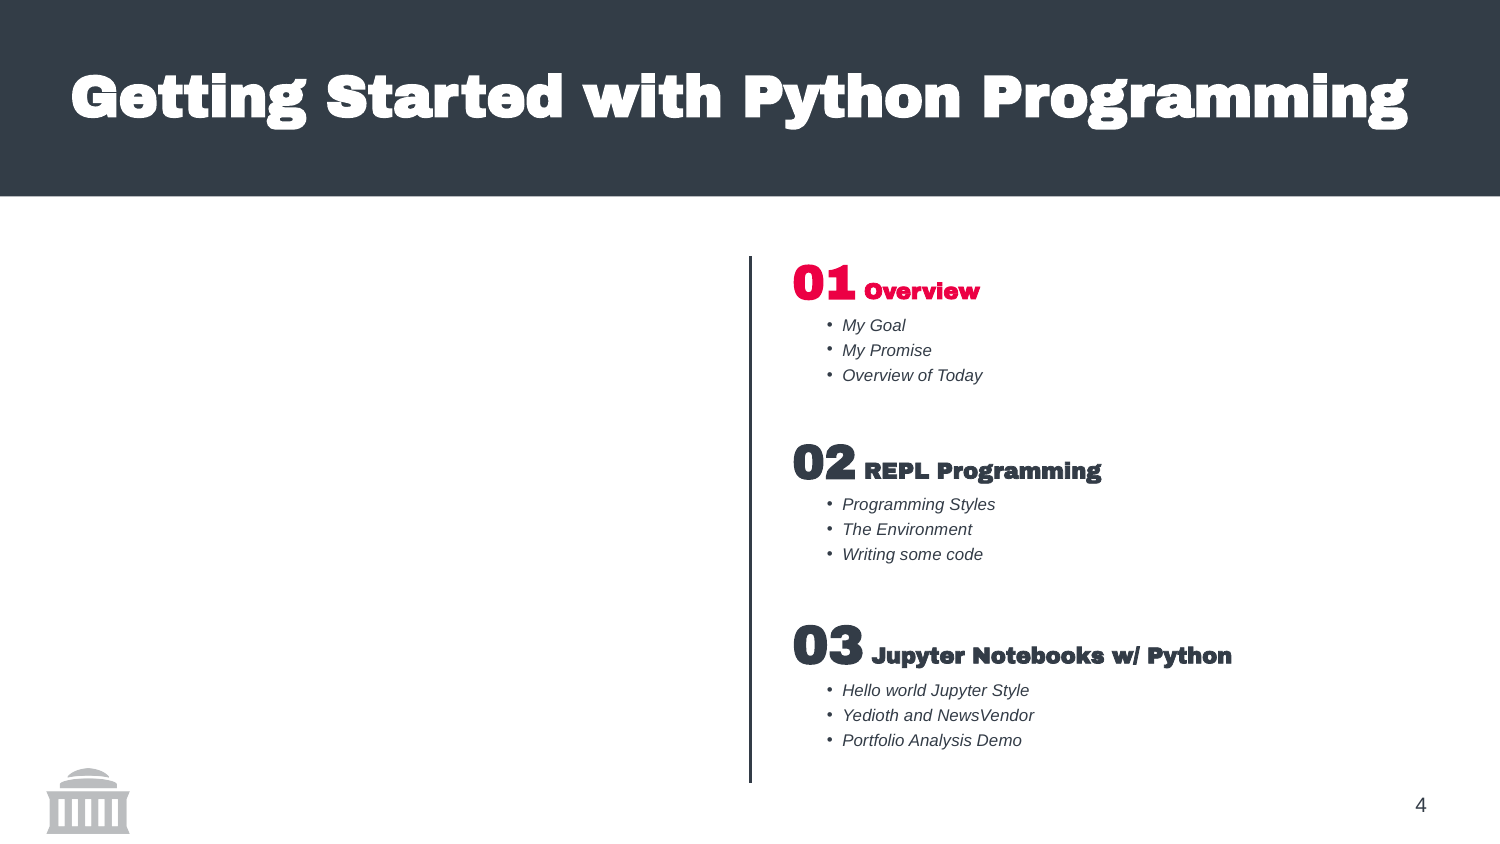

# Getting Started with Python Programming
01 Overview
My Goal
My Promise
Overview of Today

02 REPL Programming
Programming Styles
The Environment
Writing some code

03 Jupyter Notebooks w/ Python
Hello world Jupyter Style
Yedioth and NewsVendor
Portfolio Analysis Demo

4